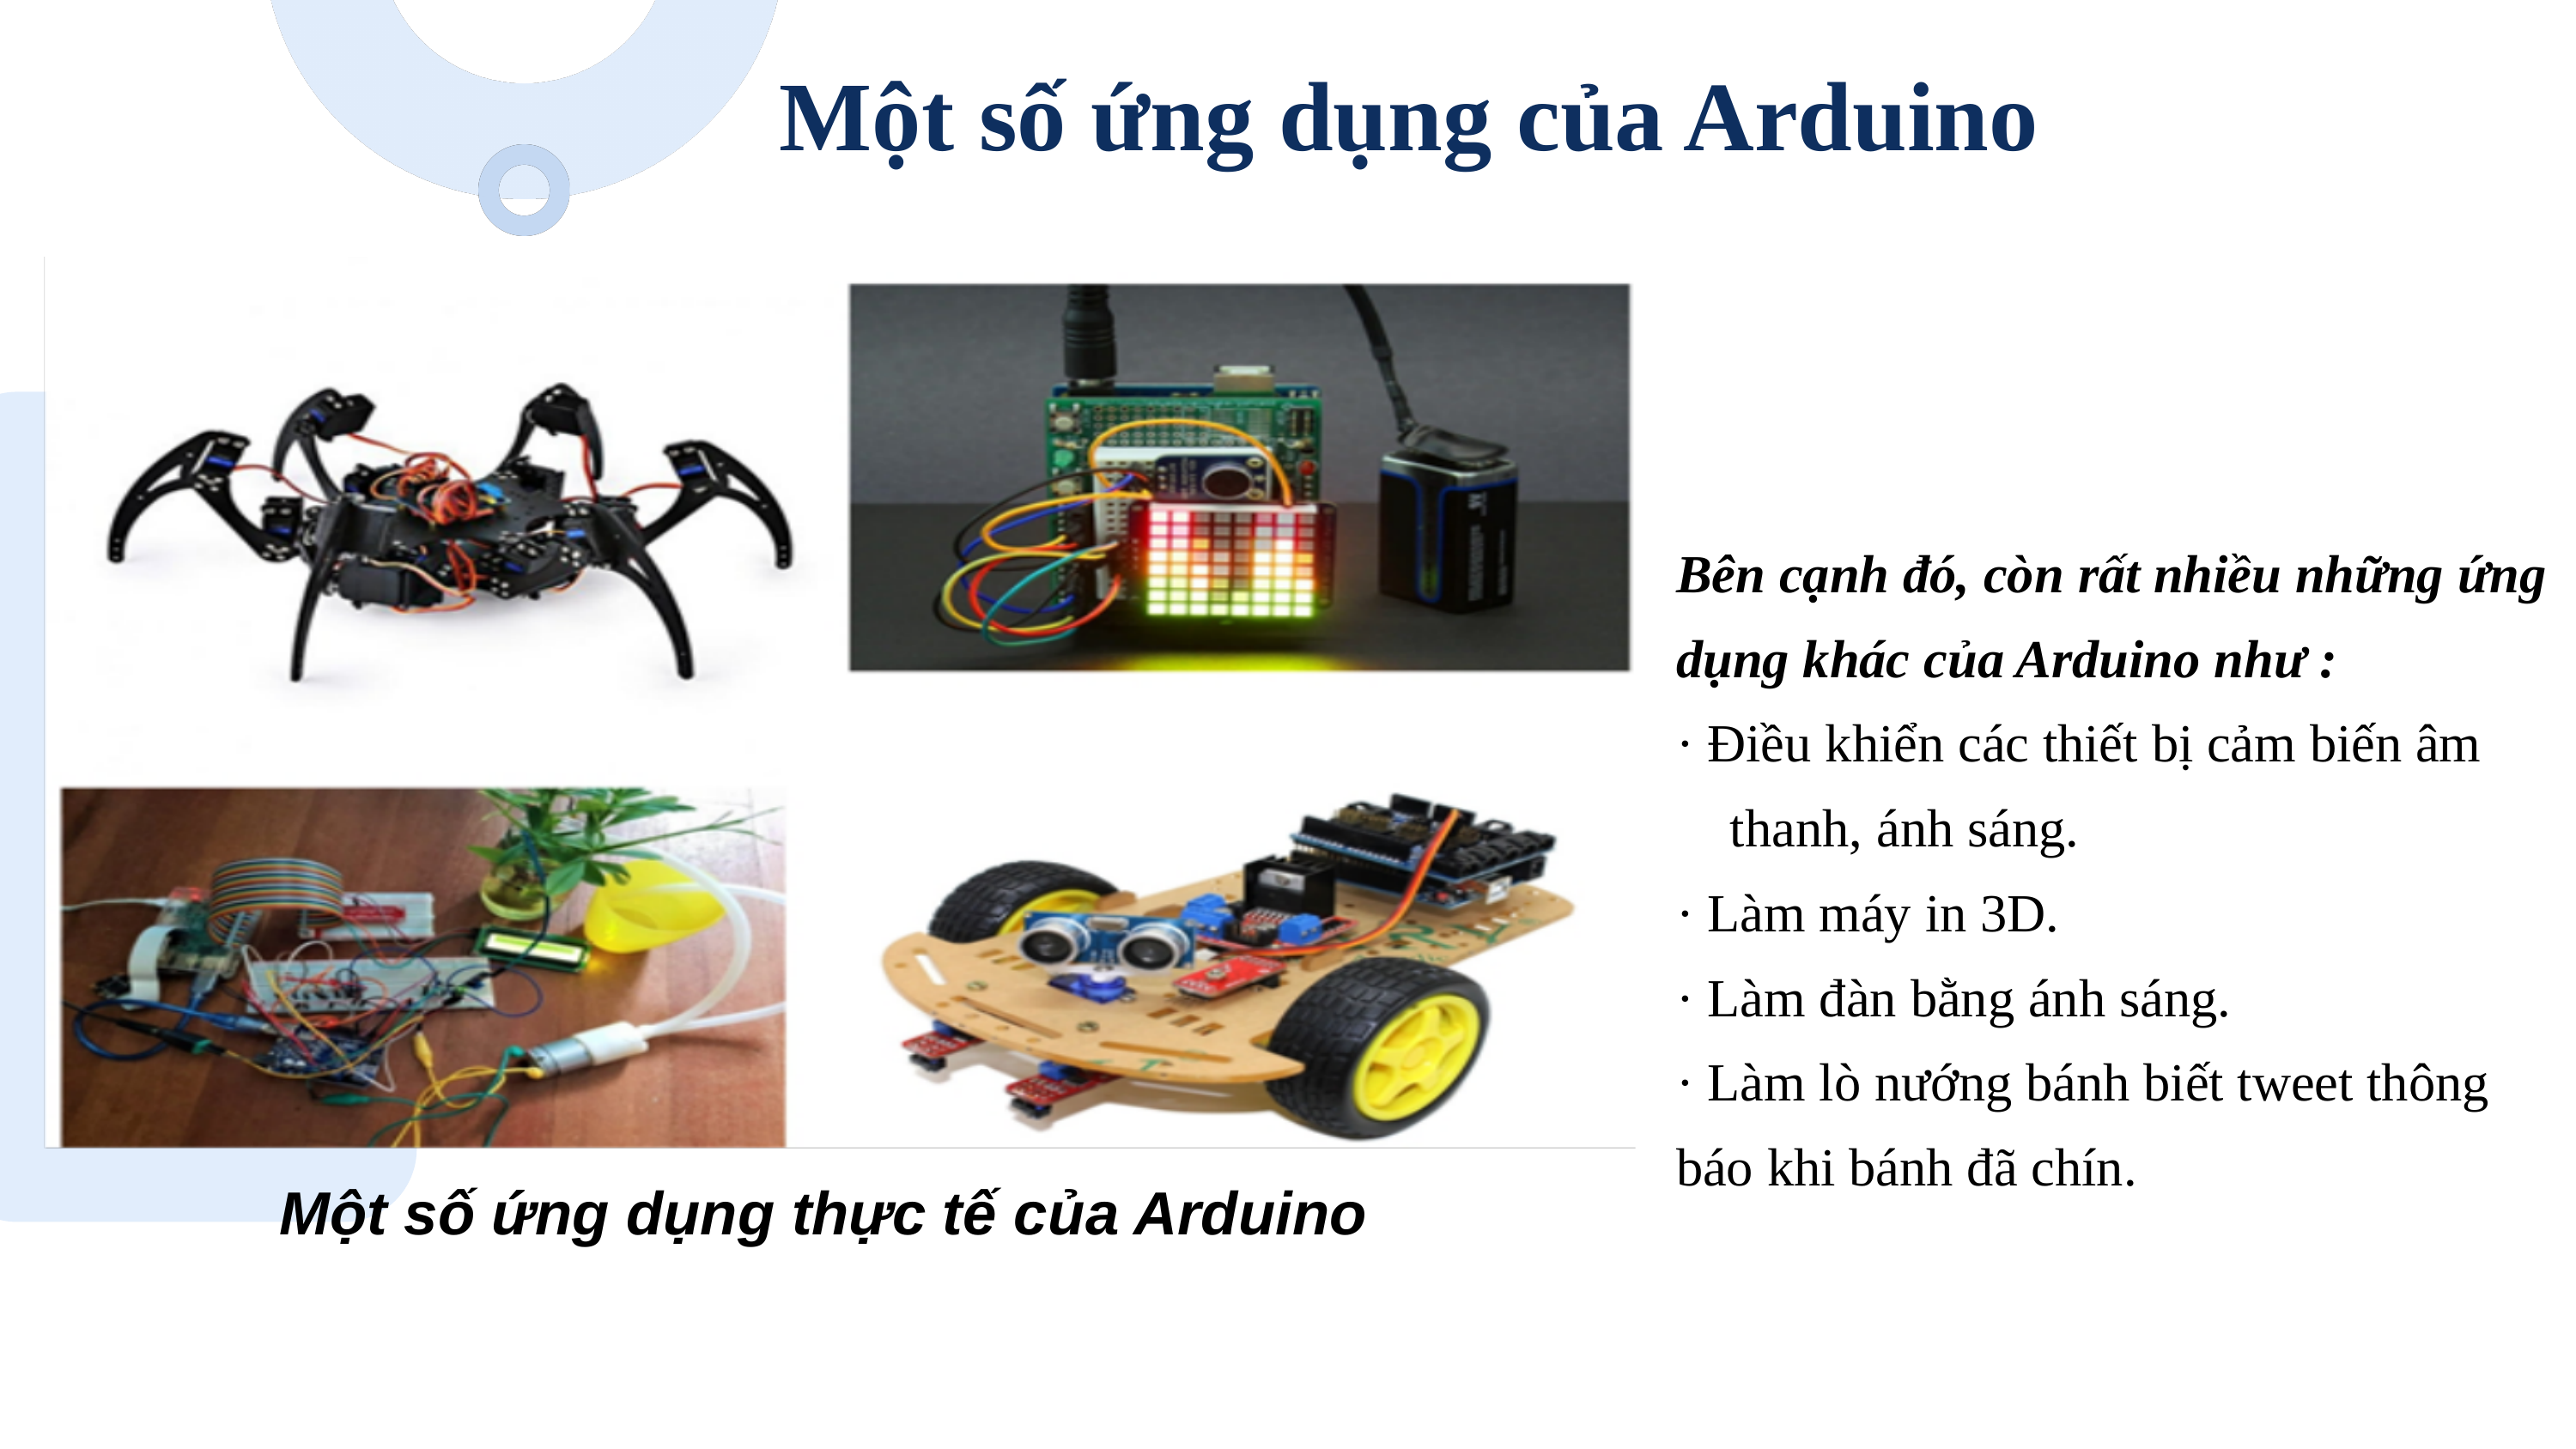

Một số ứng dụng của Arduino

Bên cạnh đó, còn rất nhiều những ứng dụng khác của Arduino như :
· Điều khiển các thiết bị cảm biến âm         thanh, ánh sáng.
· Làm máy in 3D.
· Làm đàn bằng ánh sáng.
· Làm lò nướng bánh biết tweet thông báo khi bánh đã chín.
Một số ứng dụng thực tế của Arduino